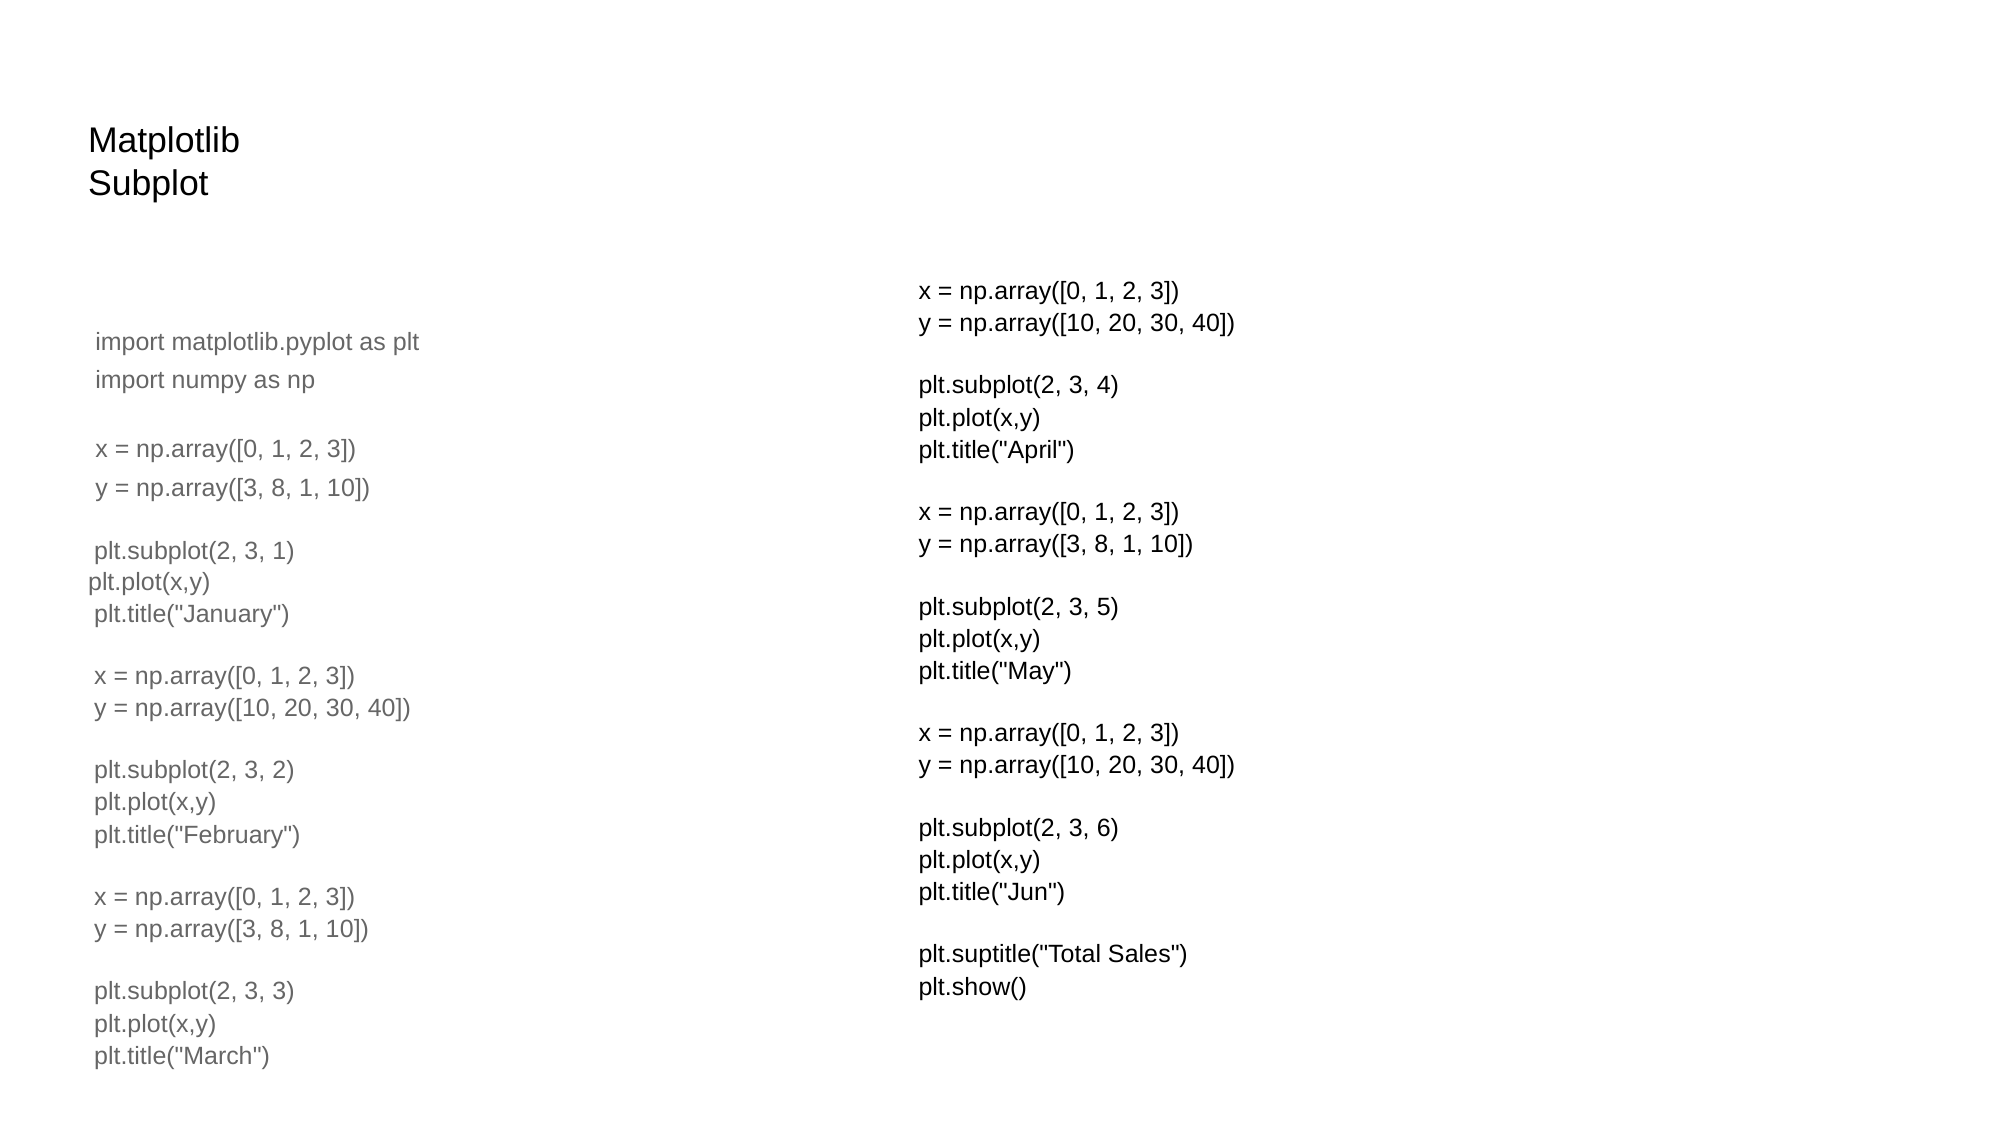

# Matplotlib
Subplot

 x = np.array([0, 1, 2, 3])
 y = np.array([10, 20, 30, 40])

 plt.subplot(2, 3, 4)
 plt.plot(x,y)
 plt.title("April")

 x = np.array([0, 1, 2, 3])
 y = np.array([3, 8, 1, 10])

 plt.subplot(2, 3, 5)
 plt.plot(x,y)
 plt.title("May")

 x = np.array([0, 1, 2, 3])
 y = np.array([10, 20, 30, 40])

 plt.subplot(2, 3, 6)
 plt.plot(x,y)
 plt.title("Jun")

 plt.suptitle("Total Sales")
 plt.show()

 import matplotlib.pyplot as plt
 import numpy as np

 x = np.array([0, 1, 2, 3])
 y = np.array([3, 8, 1, 10])

 plt.subplot(2, 3, 1)
plt.plot(x,y)
 plt.title("January")

 x = np.array([0, 1, 2, 3])
 y = np.array([10, 20, 30, 40])

 plt.subplot(2, 3, 2)
 plt.plot(x,y)
 plt.title("February")

 x = np.array([0, 1, 2, 3])
 y = np.array([3, 8, 1, 10])

 plt.subplot(2, 3, 3)
 plt.plot(x,y)
 plt.title("March")